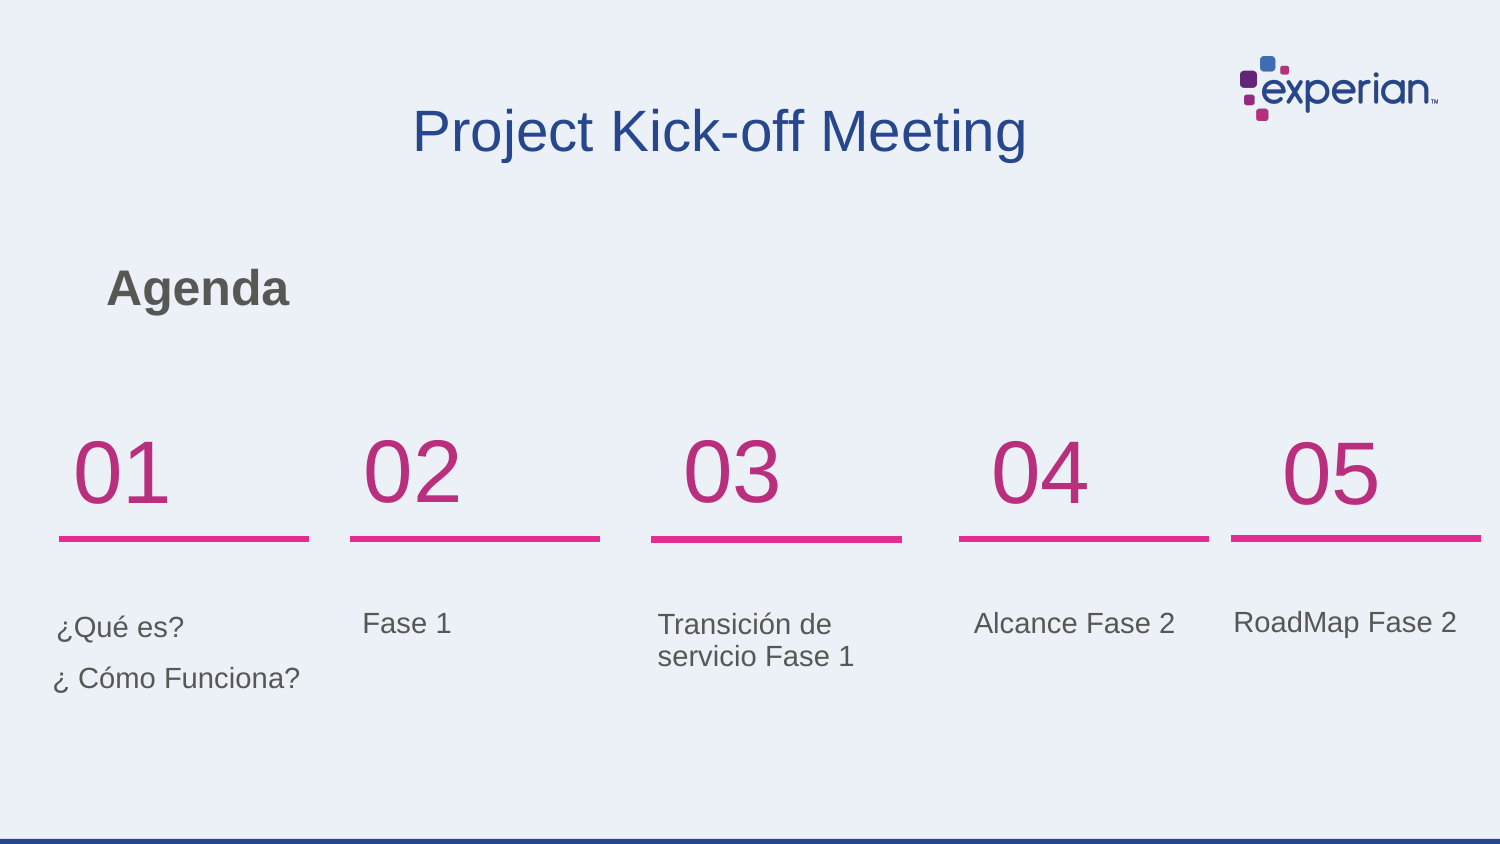

Project Kick-off Meeting
Agenda
02
03
01
04
05
RoadMap Fase 2

Alcance Fase 2

Fase 1

Transición de servicio Fase 1

¿Qué es?
¿ Cómo Funciona?